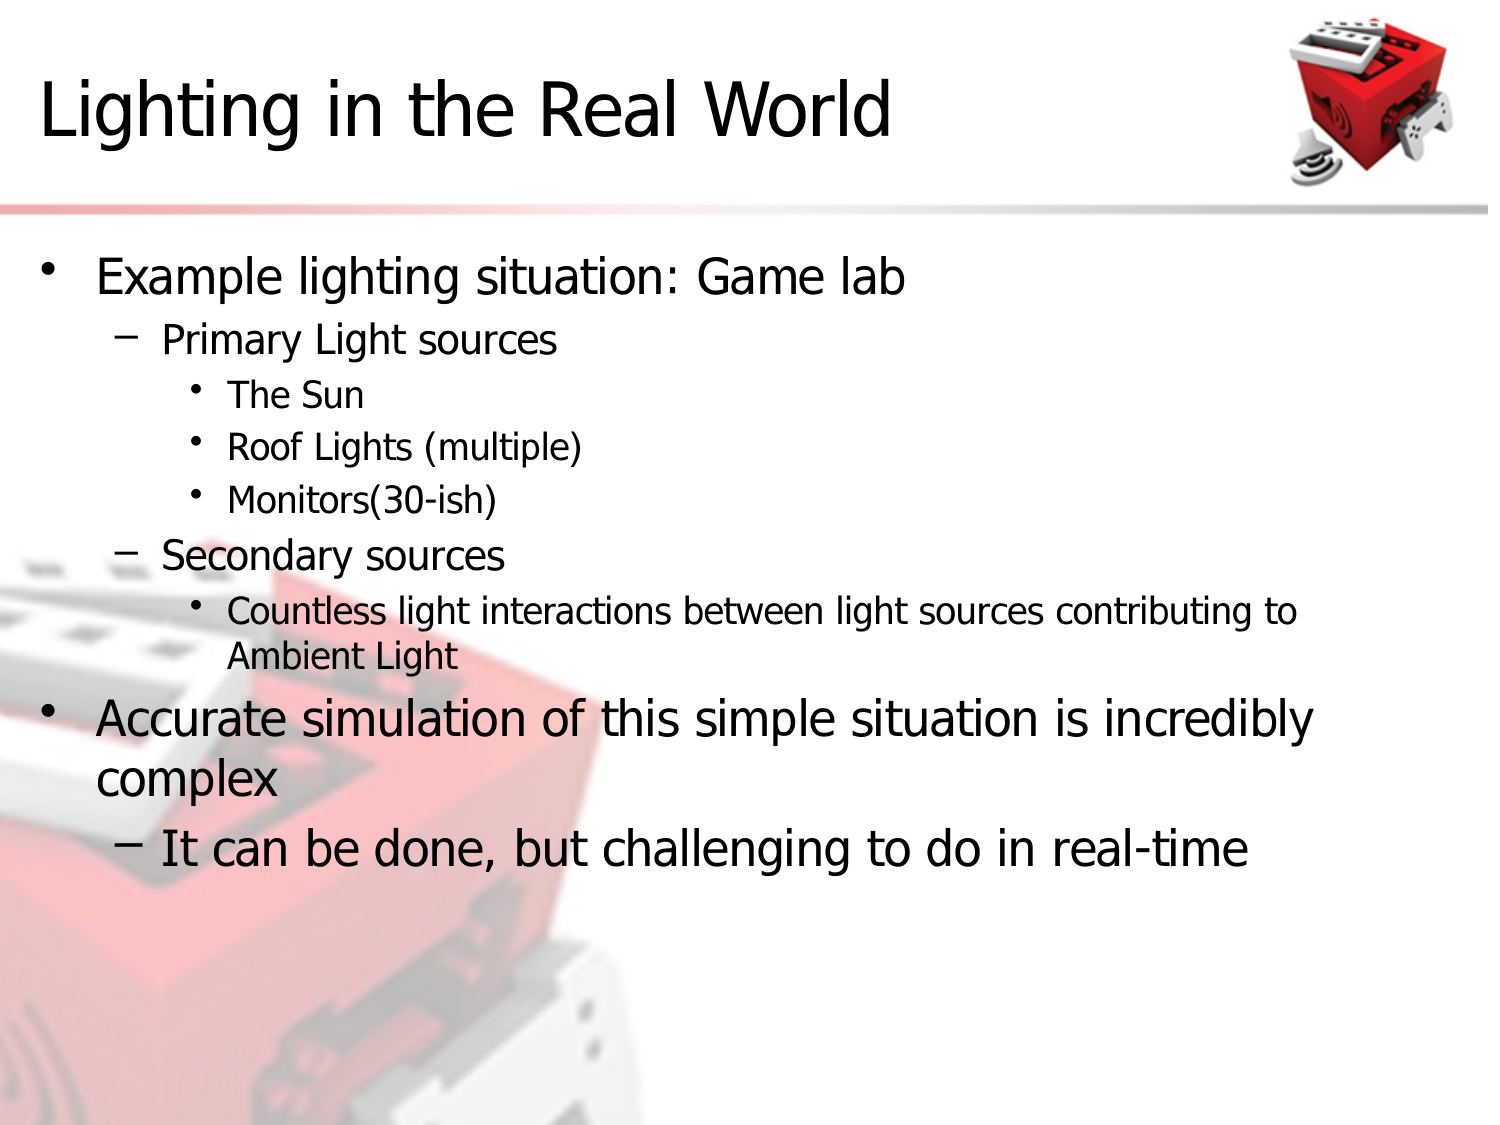

# Lighting in the Real World
Example lighting situation: Game lab
Primary Light sources
The Sun
Roof Lights (multiple)
Monitors(30-ish)
Secondary sources
Countless light interactions between light sources contributing to Ambient Light
Accurate simulation of this simple situation is incredibly complex
It can be done, but challenging to do in real-time